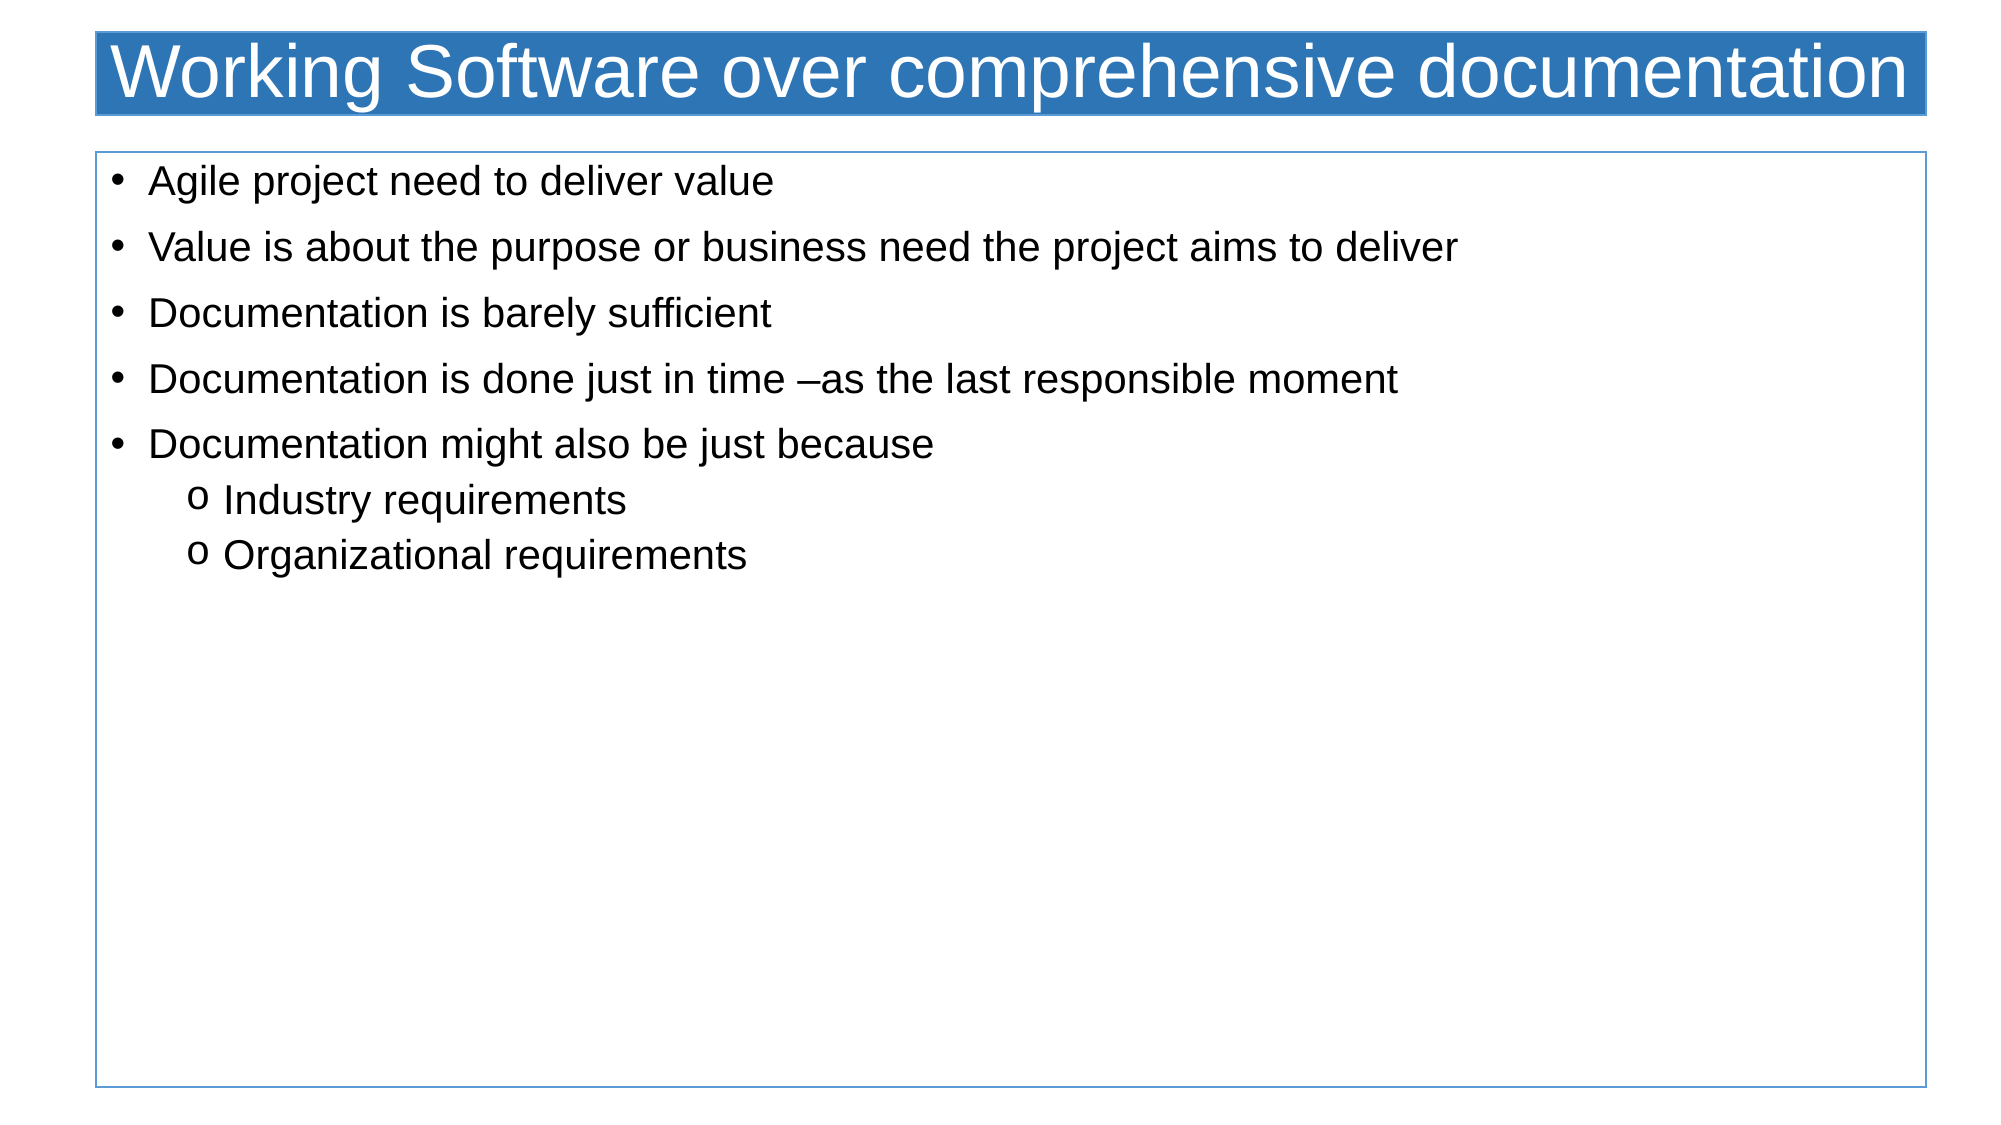

# Working Software over comprehensive documentation
Agile project need to deliver value
Value is about the purpose or business need the project aims to deliver
Documentation is barely sufficient
Documentation is done just in time –as the last responsible moment
Documentation might also be just because
Industry requirements
Organizational requirements